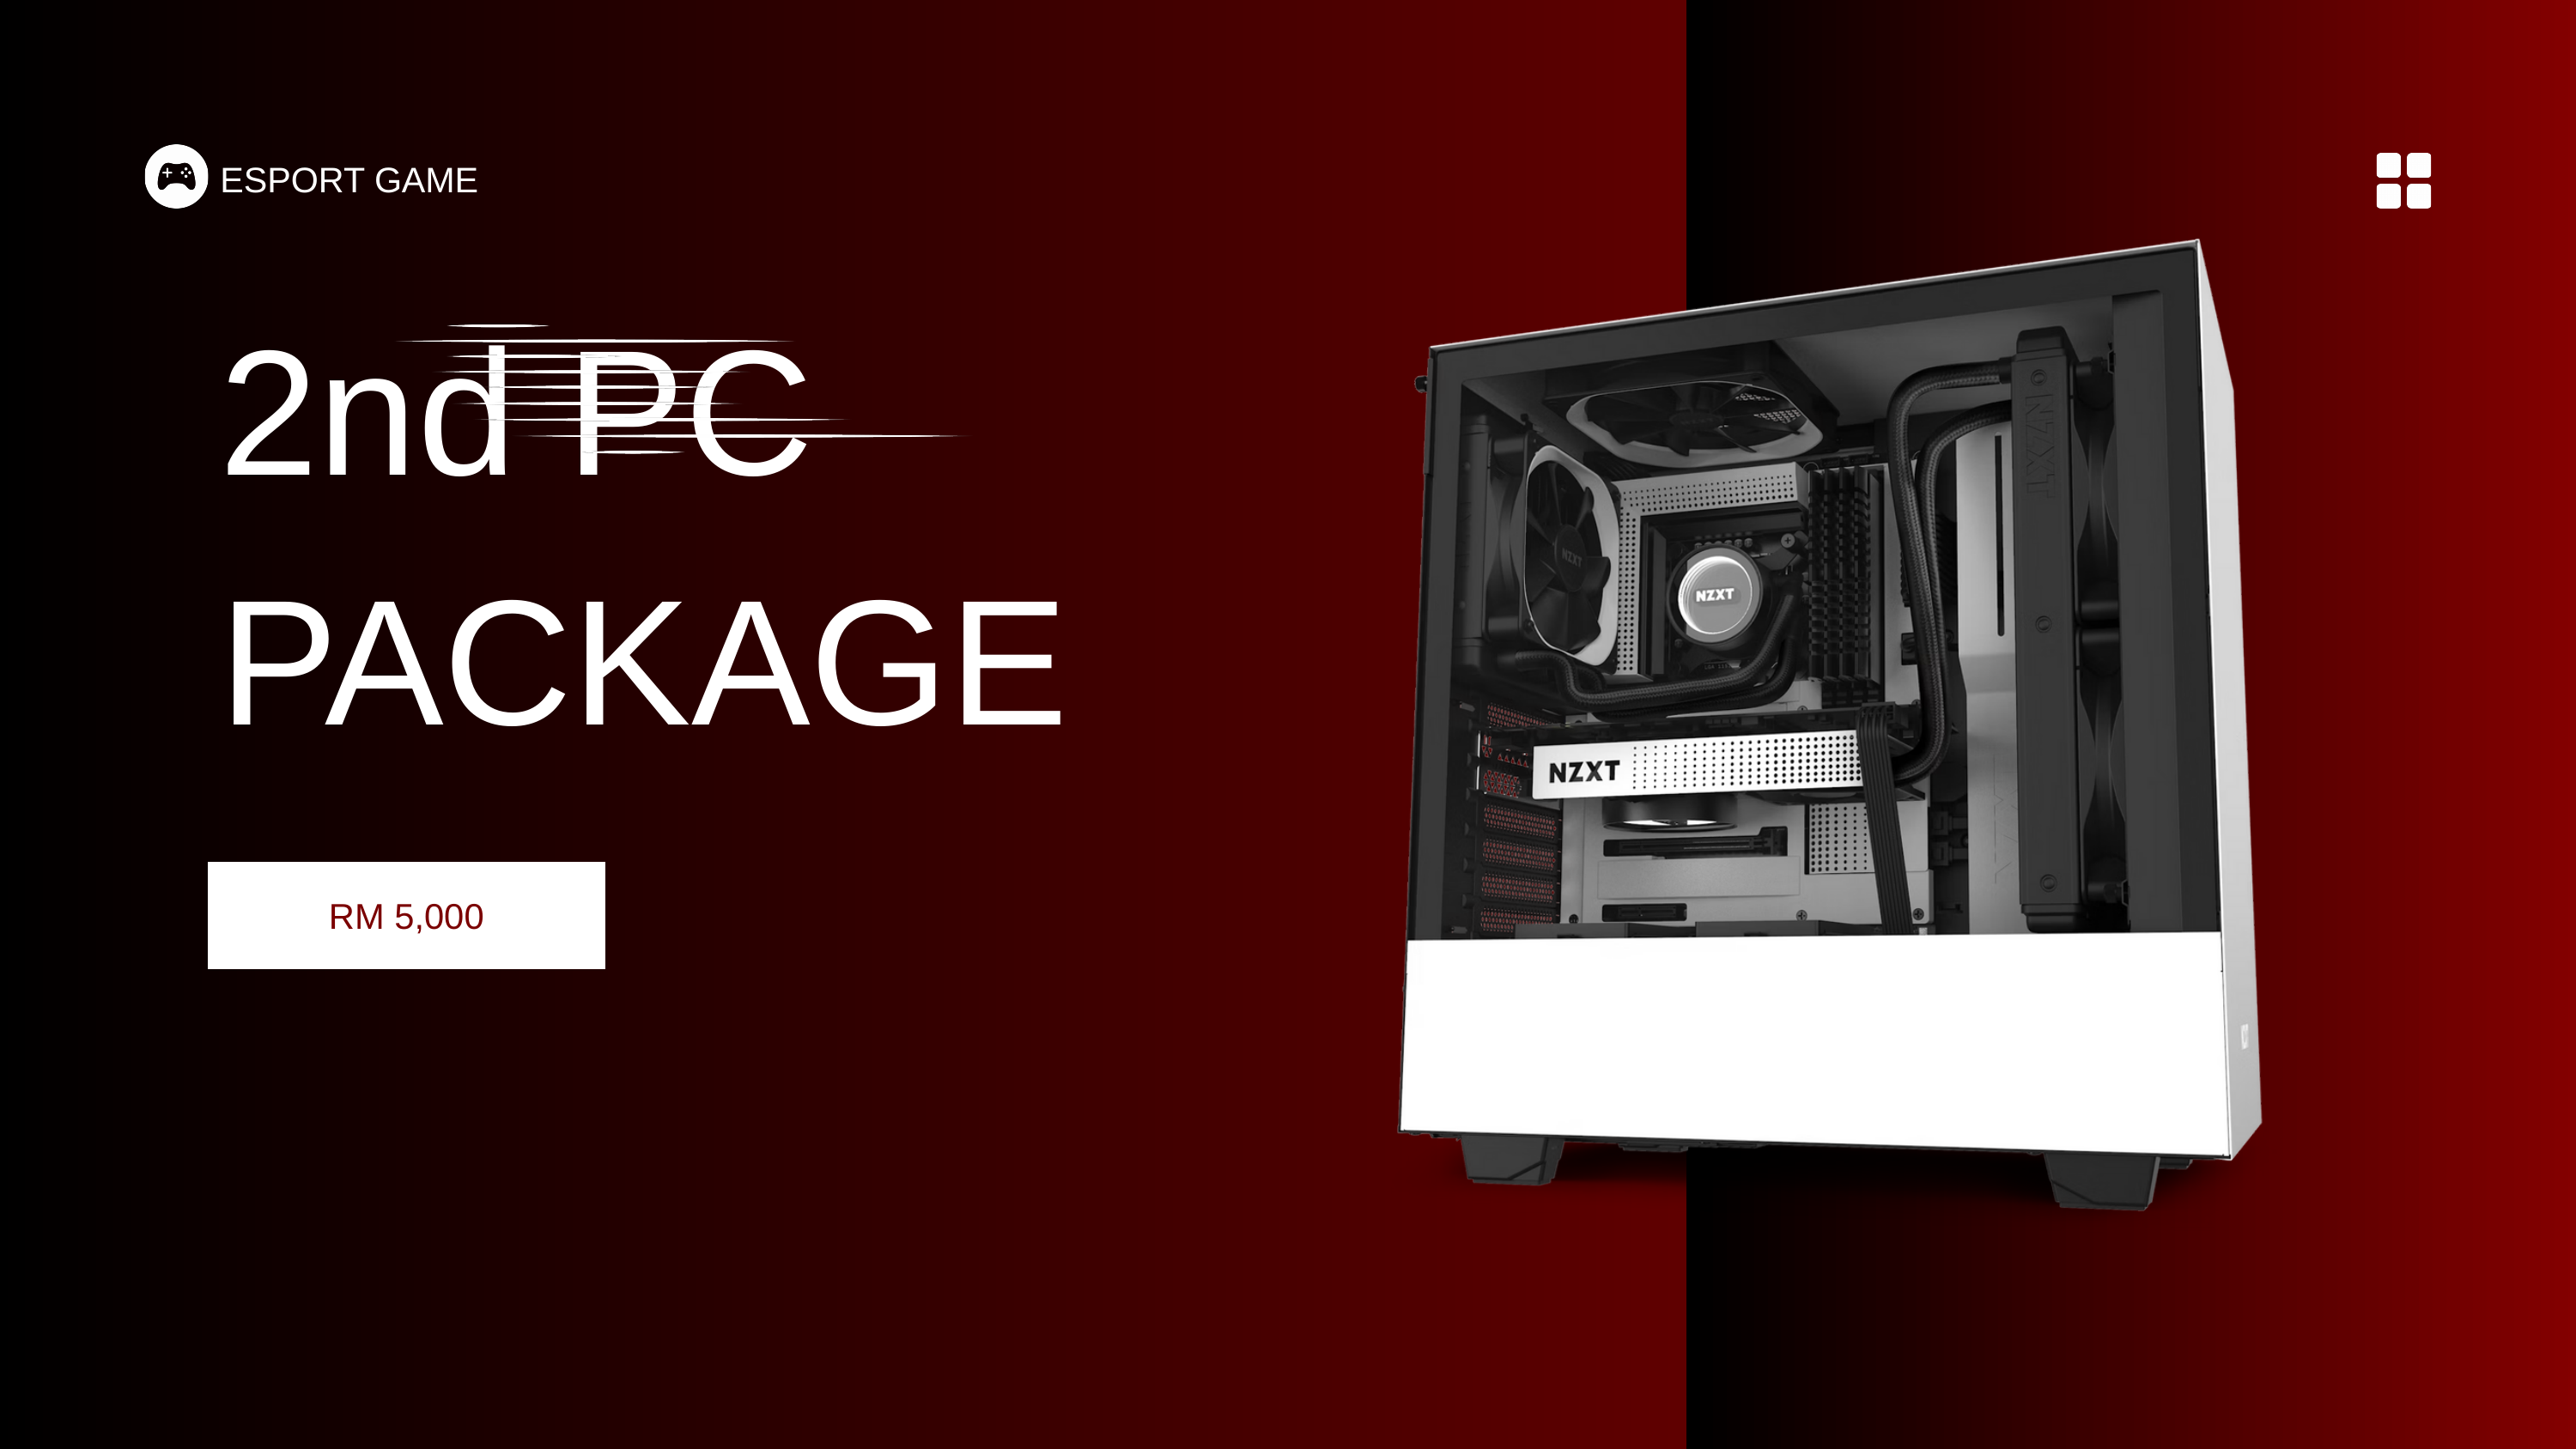

ESPORT GAME

2nd PC
PACKAGE

RM 5,000